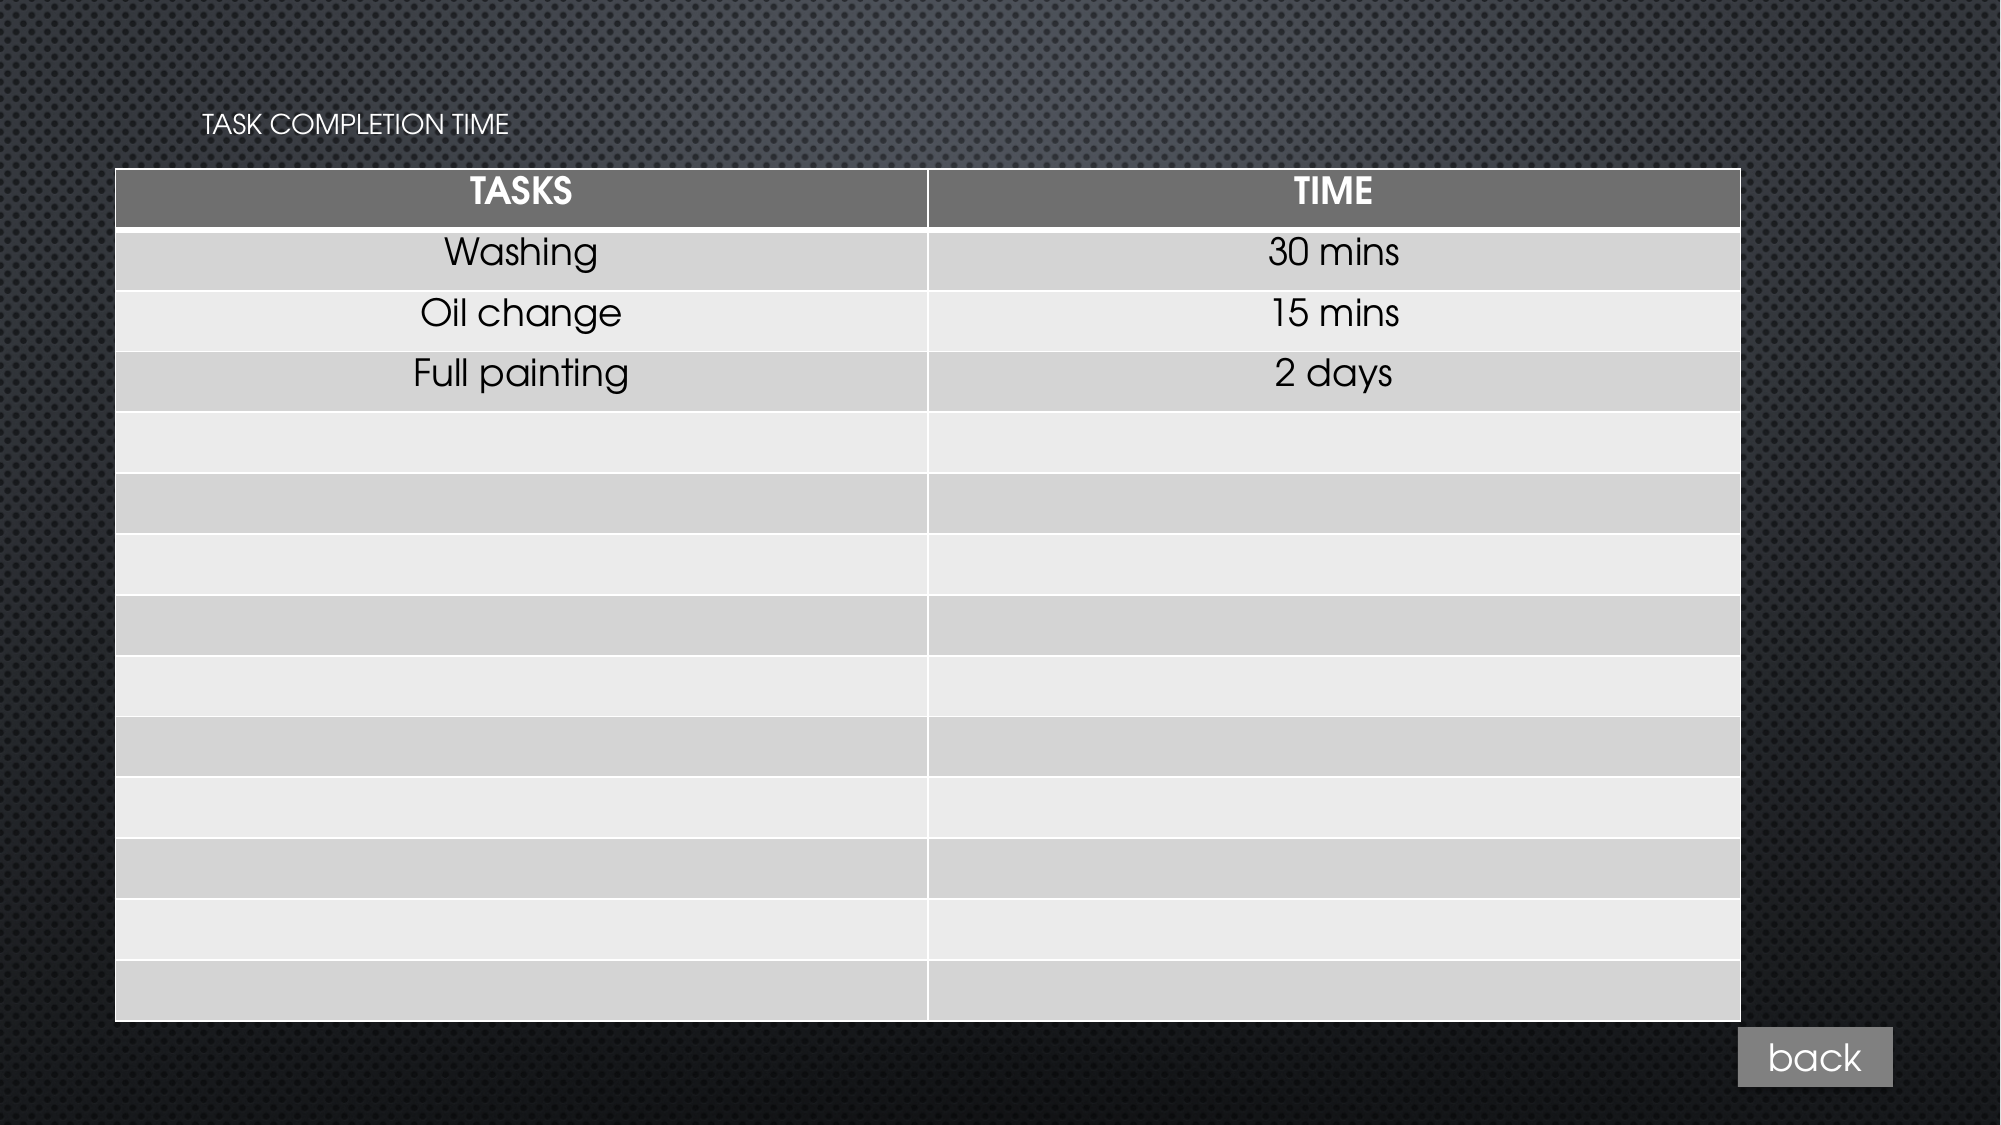

# Task completion time
| TASKS | TIME |
| --- | --- |
| Washing | 30 mins |
| Oil change | 15 mins |
| Full painting | 2 days |
|  |  |
|  |  |
|  |  |
|  |  |
|  |  |
|  |  |
|  |  |
|  |  |
|  |  |
|  |  |
back